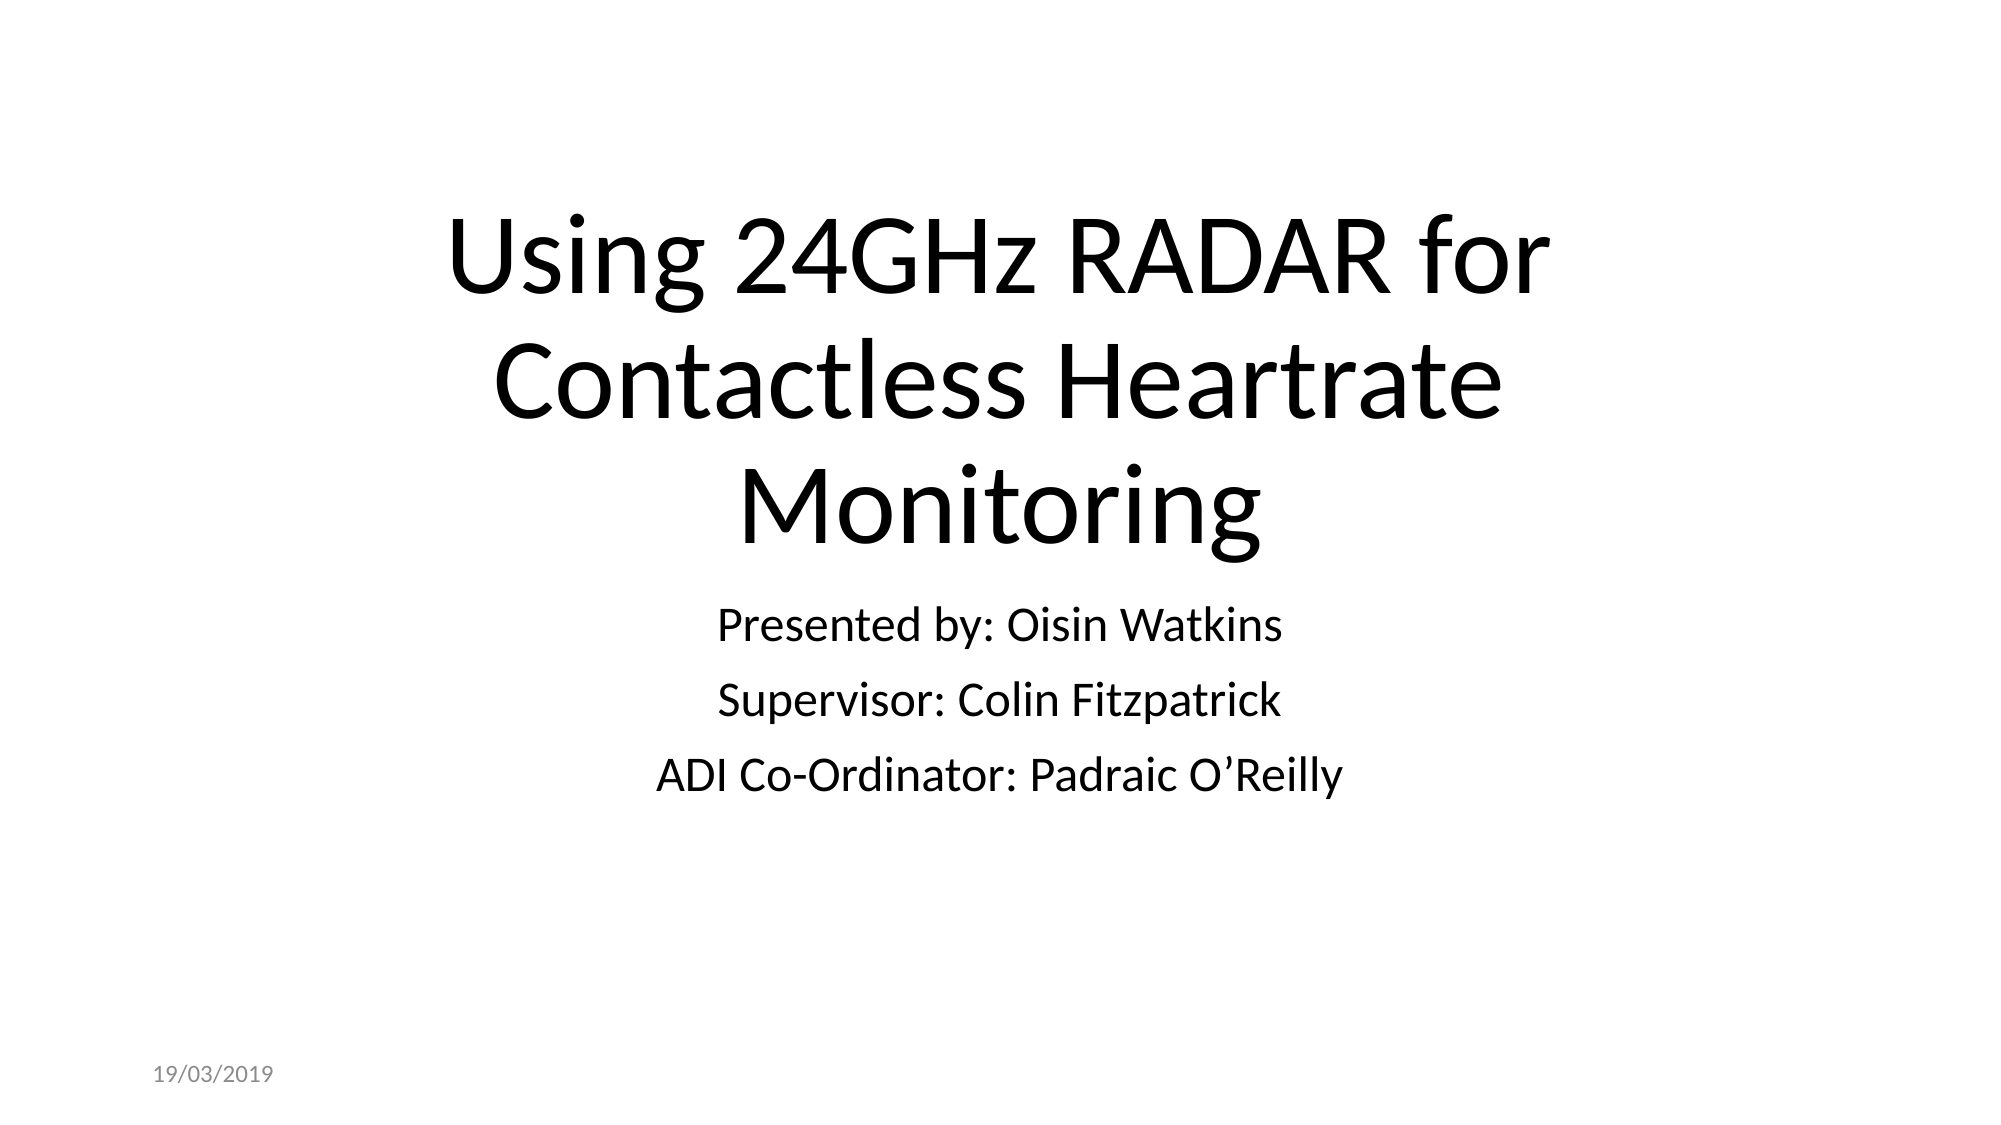

# Using 24GHz RADAR for Contactless Heartrate Monitoring
Presented by: Oisin Watkins
Supervisor: Colin Fitzpatrick
ADI Co-Ordinator: Padraic O’Reilly
19/03/2019